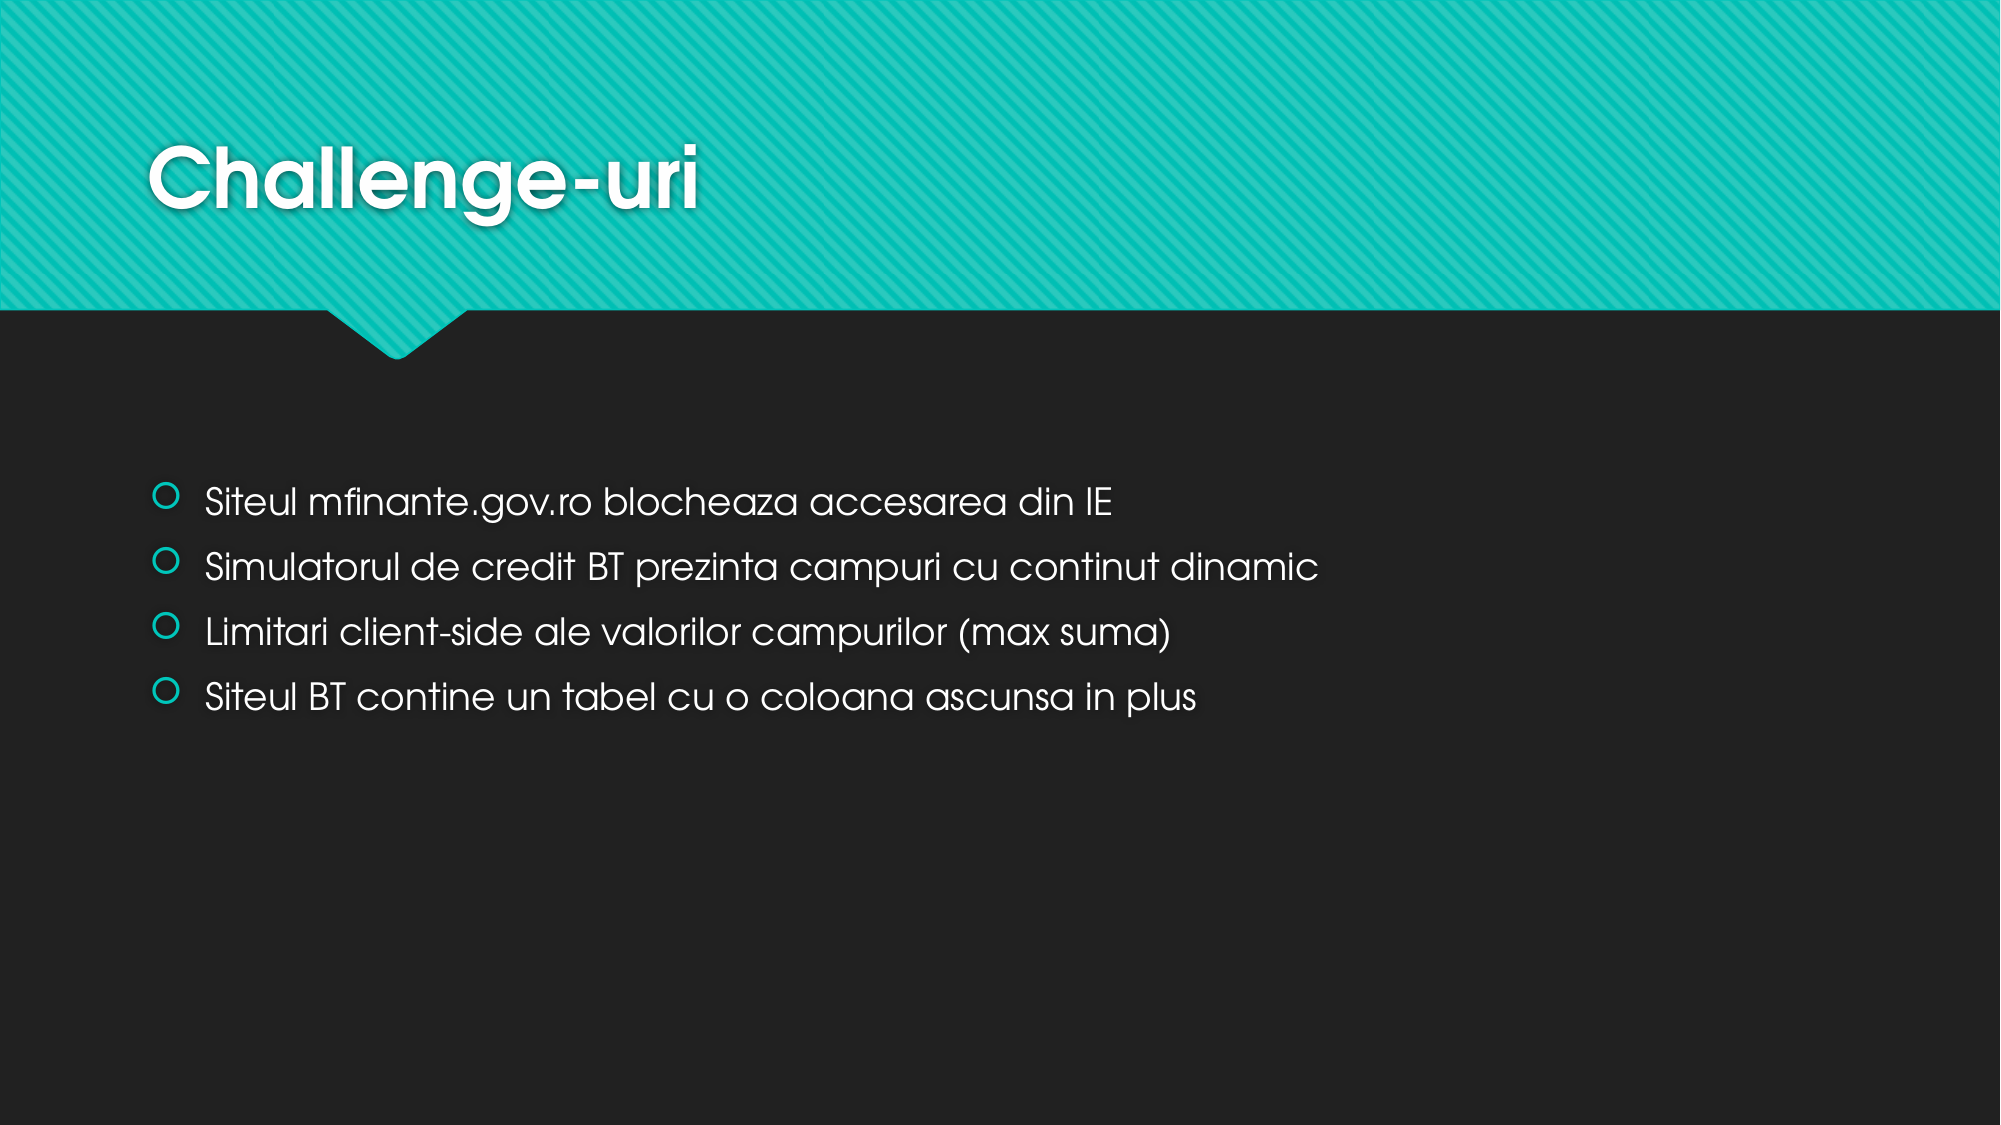

# Challenge-uri
Siteul mfinante.gov.ro blocheaza accesarea din IE
Simulatorul de credit BT prezinta campuri cu continut dinamic
Limitari client-side ale valorilor campurilor (max suma)
Siteul BT contine un tabel cu o coloana ascunsa in plus